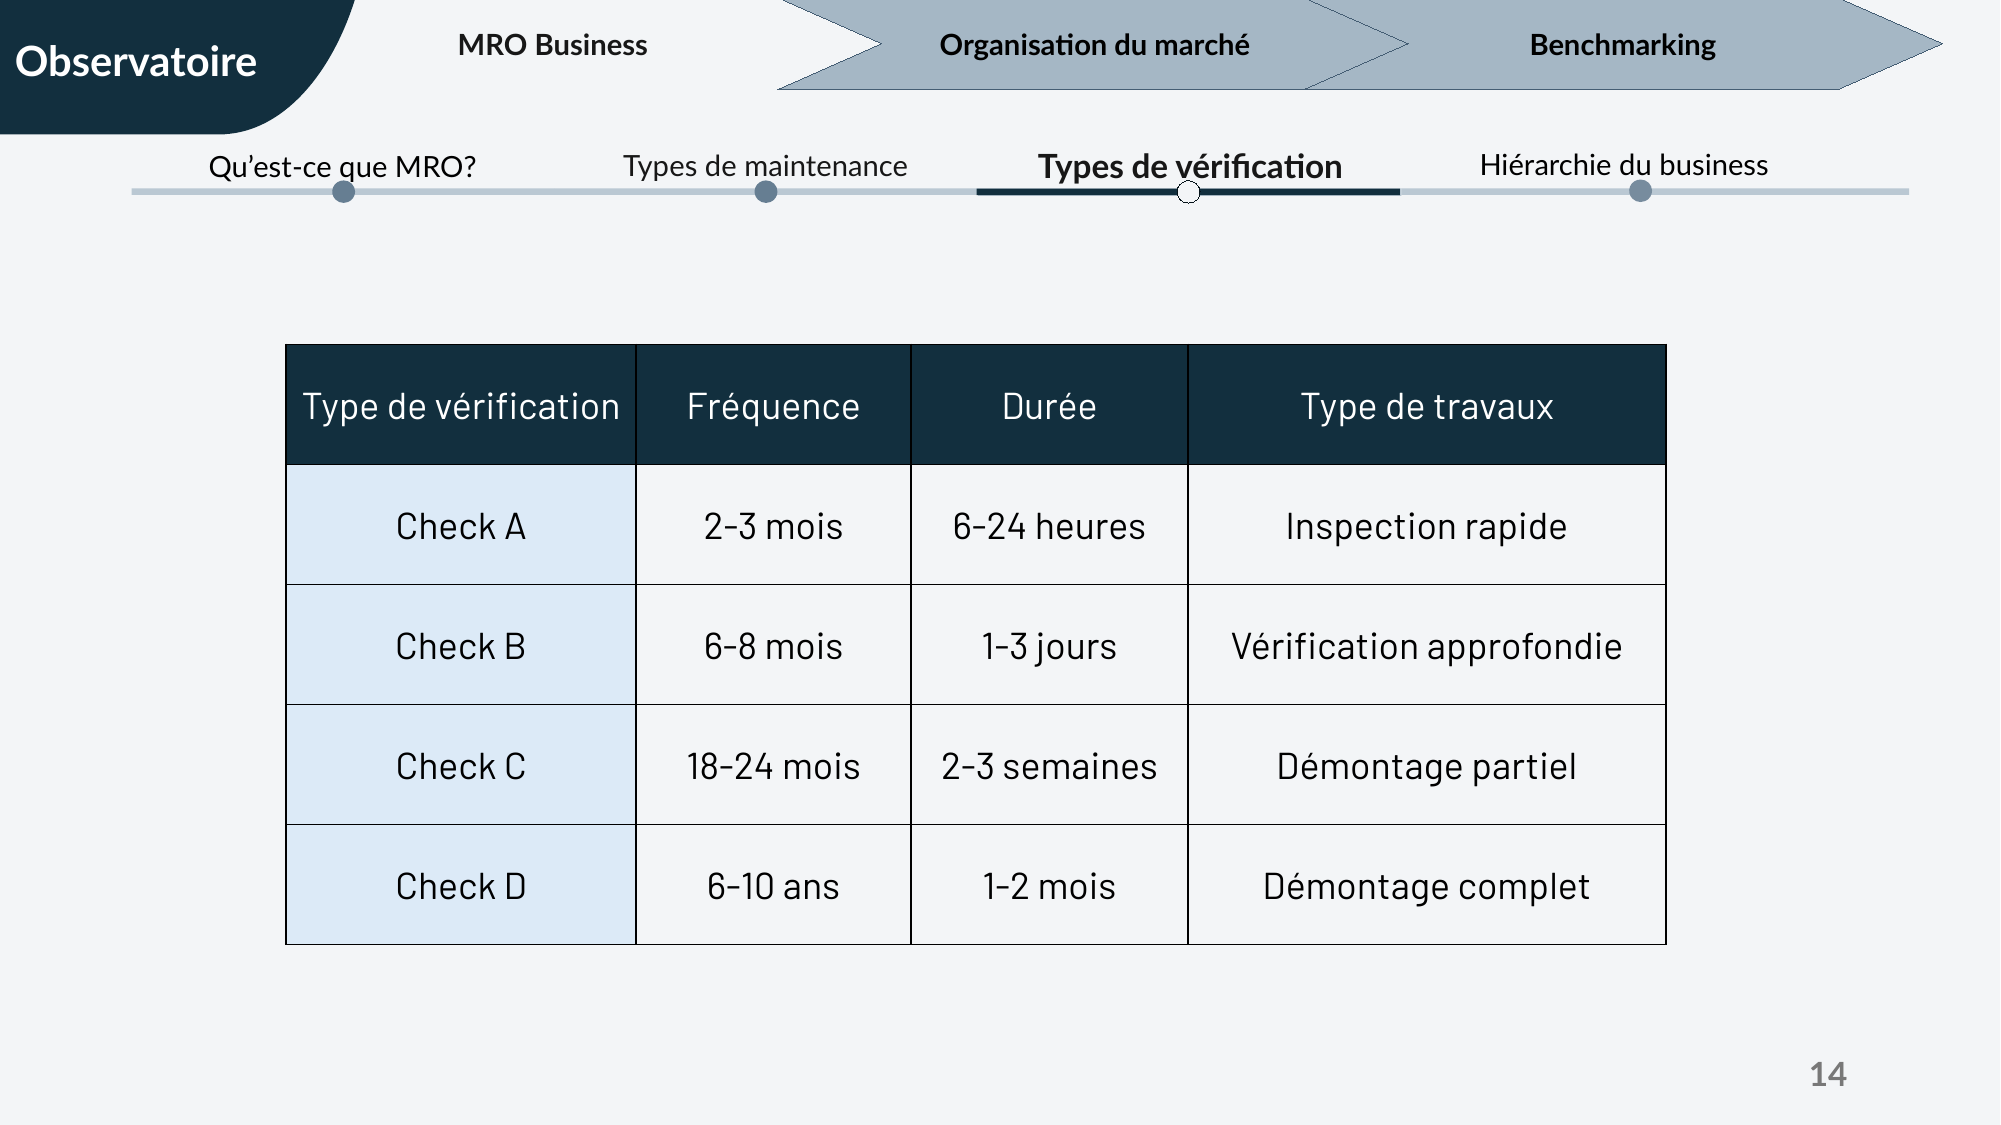

MRO Business
Organisation du marché
Benchmarking

Observatoire
Types de maintenance
Types de vérification
Hiérarchie du business
Qu’est-ce que MRO?

| Type de vérification | Fréquence | Durée | Type de travaux |
| --- | --- | --- | --- |
| Check A | 2-3 mois | 6-24 heures | Inspection rapide |
| Check B | 6-8 mois | 1-3 jours | Vérification approfondie |
| Check C | 18-24 mois | 2-3 semaines | Démontage partiel |
| Check D | 6-10 ans | 1-2 mois | Démontage complet |
14